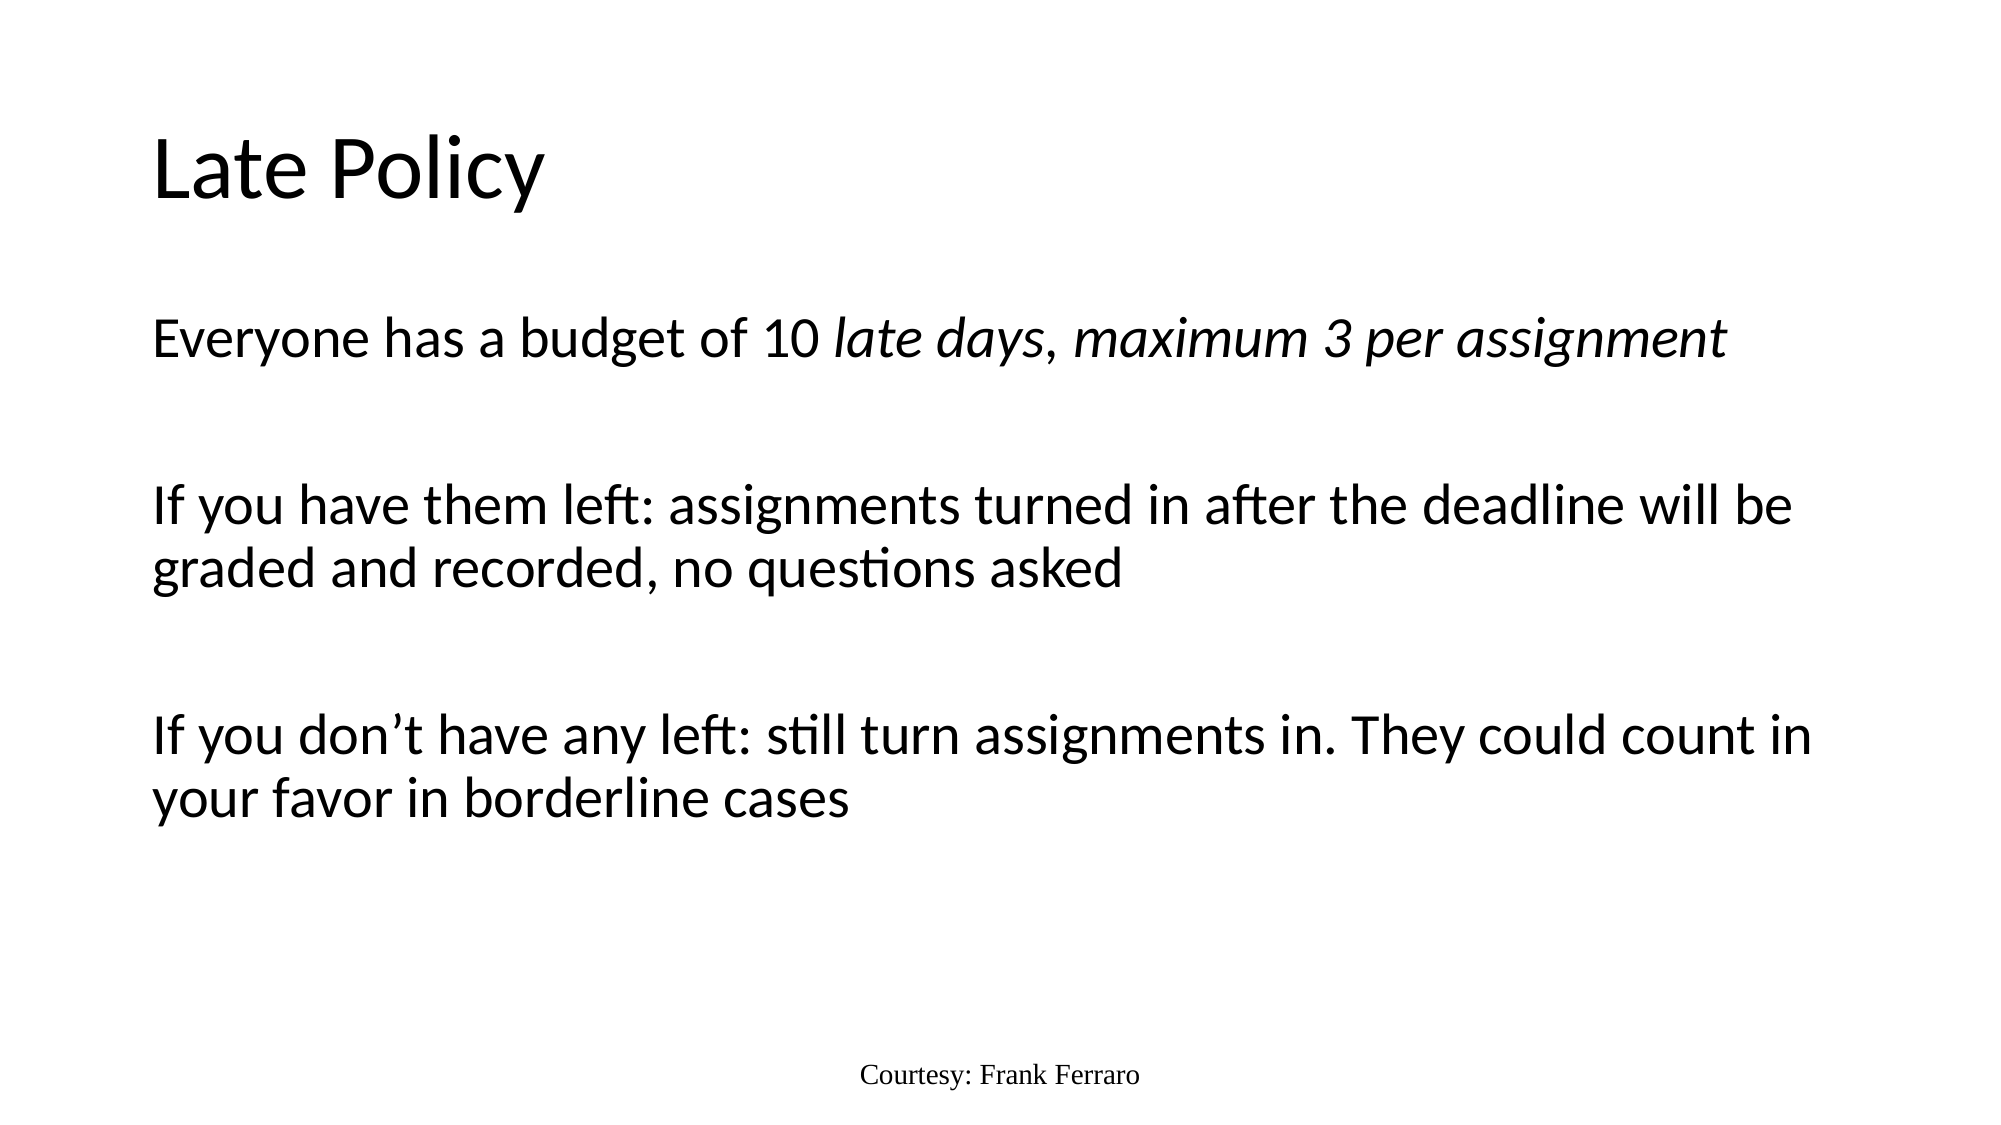

# Late Policy
Everyone has a budget of 10 late days, maximum 3 per assignment

If you have them left: assignments turned in after the deadline will be graded and recorded, no questions asked

If you don’t have any left: still turn assignments in. They could count in your favor in borderline cases
Courtesy: Frank Ferraro